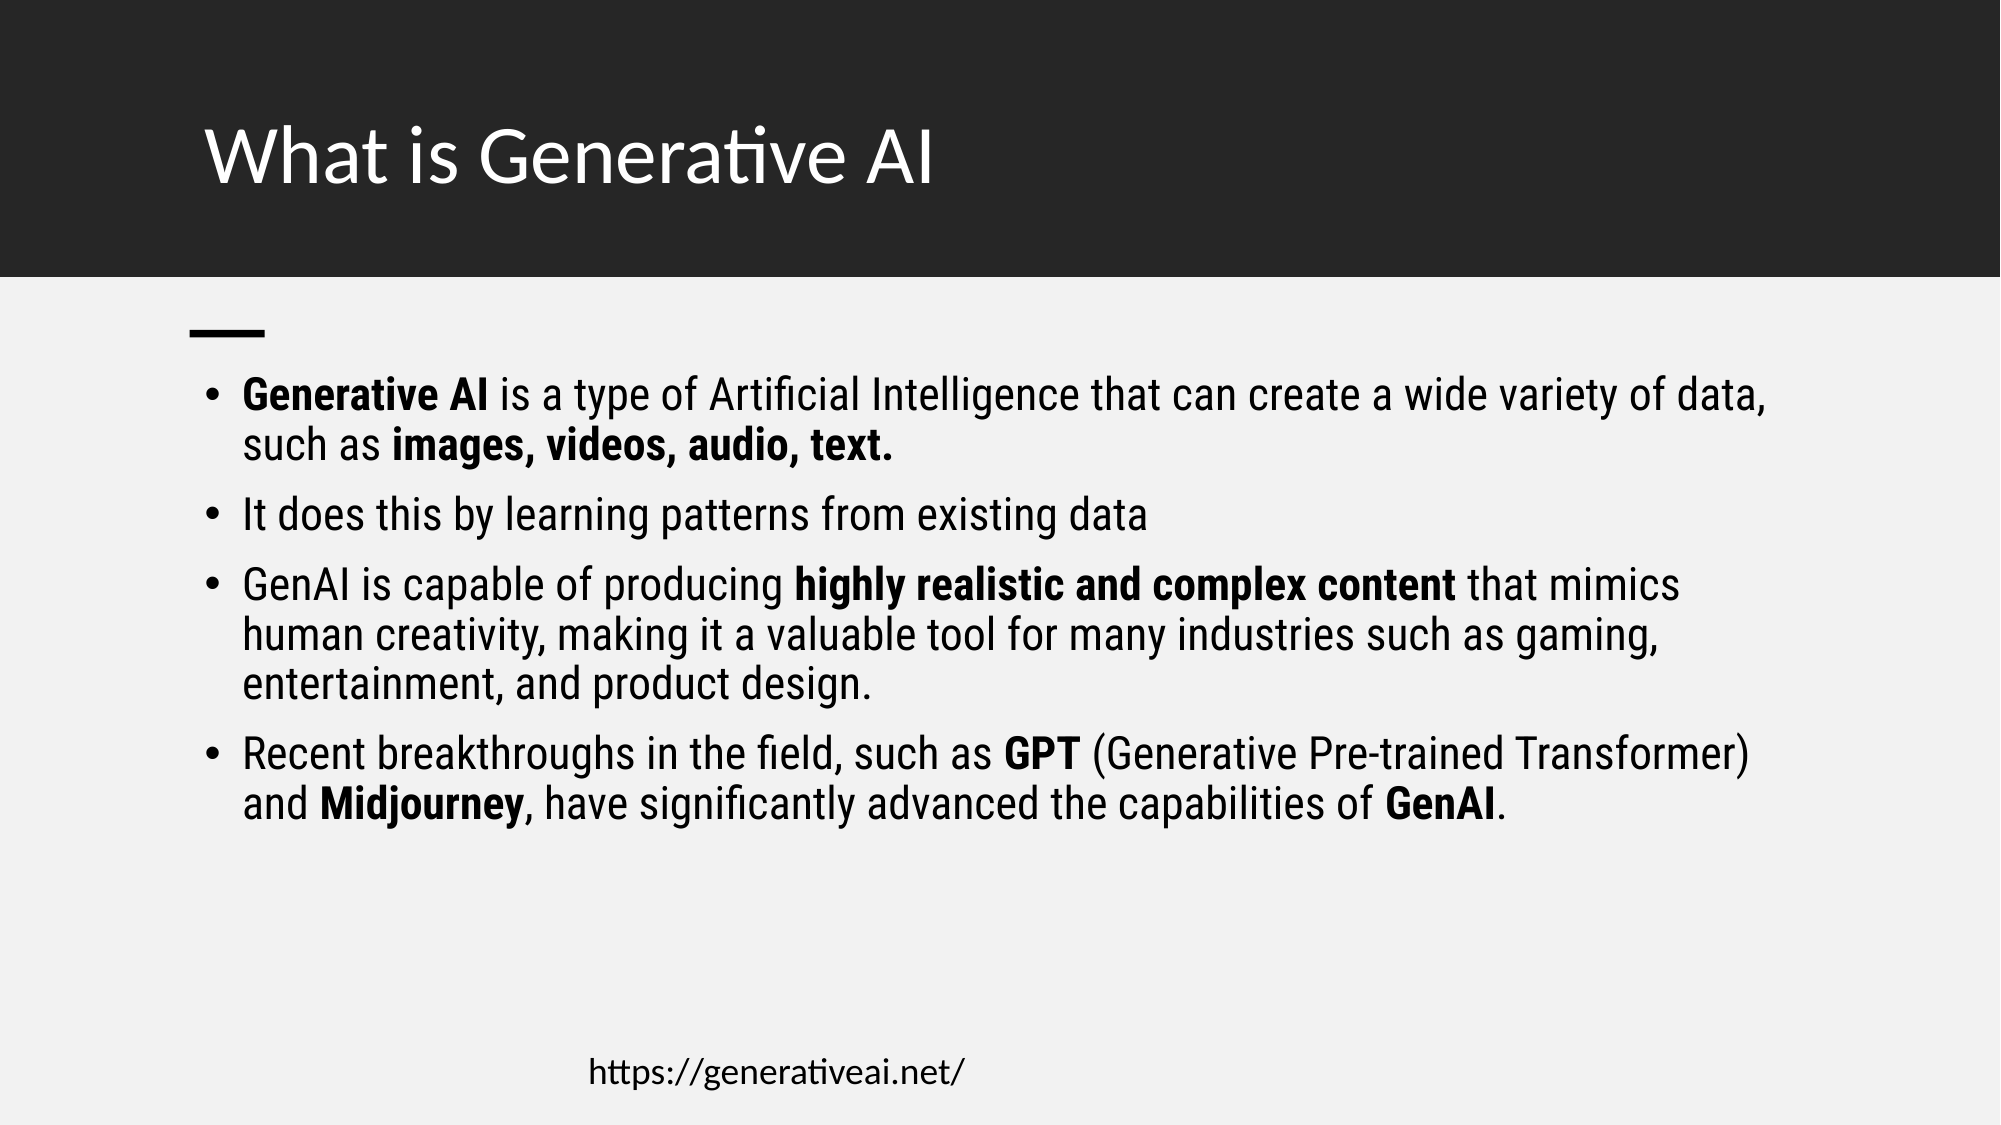

# What is Generative AI

Generative AI is a type of Artificial Intelligence that can create a wide variety of data, such as images, videos, audio, text.
It does this by learning patterns from existing data
GenAI is capable of producing highly realistic and complex content that mimics human creativity, making it a valuable tool for many industries such as gaming, entertainment, and product design.
Recent breakthroughs in the field, such as GPT (Generative Pre-trained Transformer) and Midjourney, have significantly advanced the capabilities of GenAI.
https://generativeai.net/